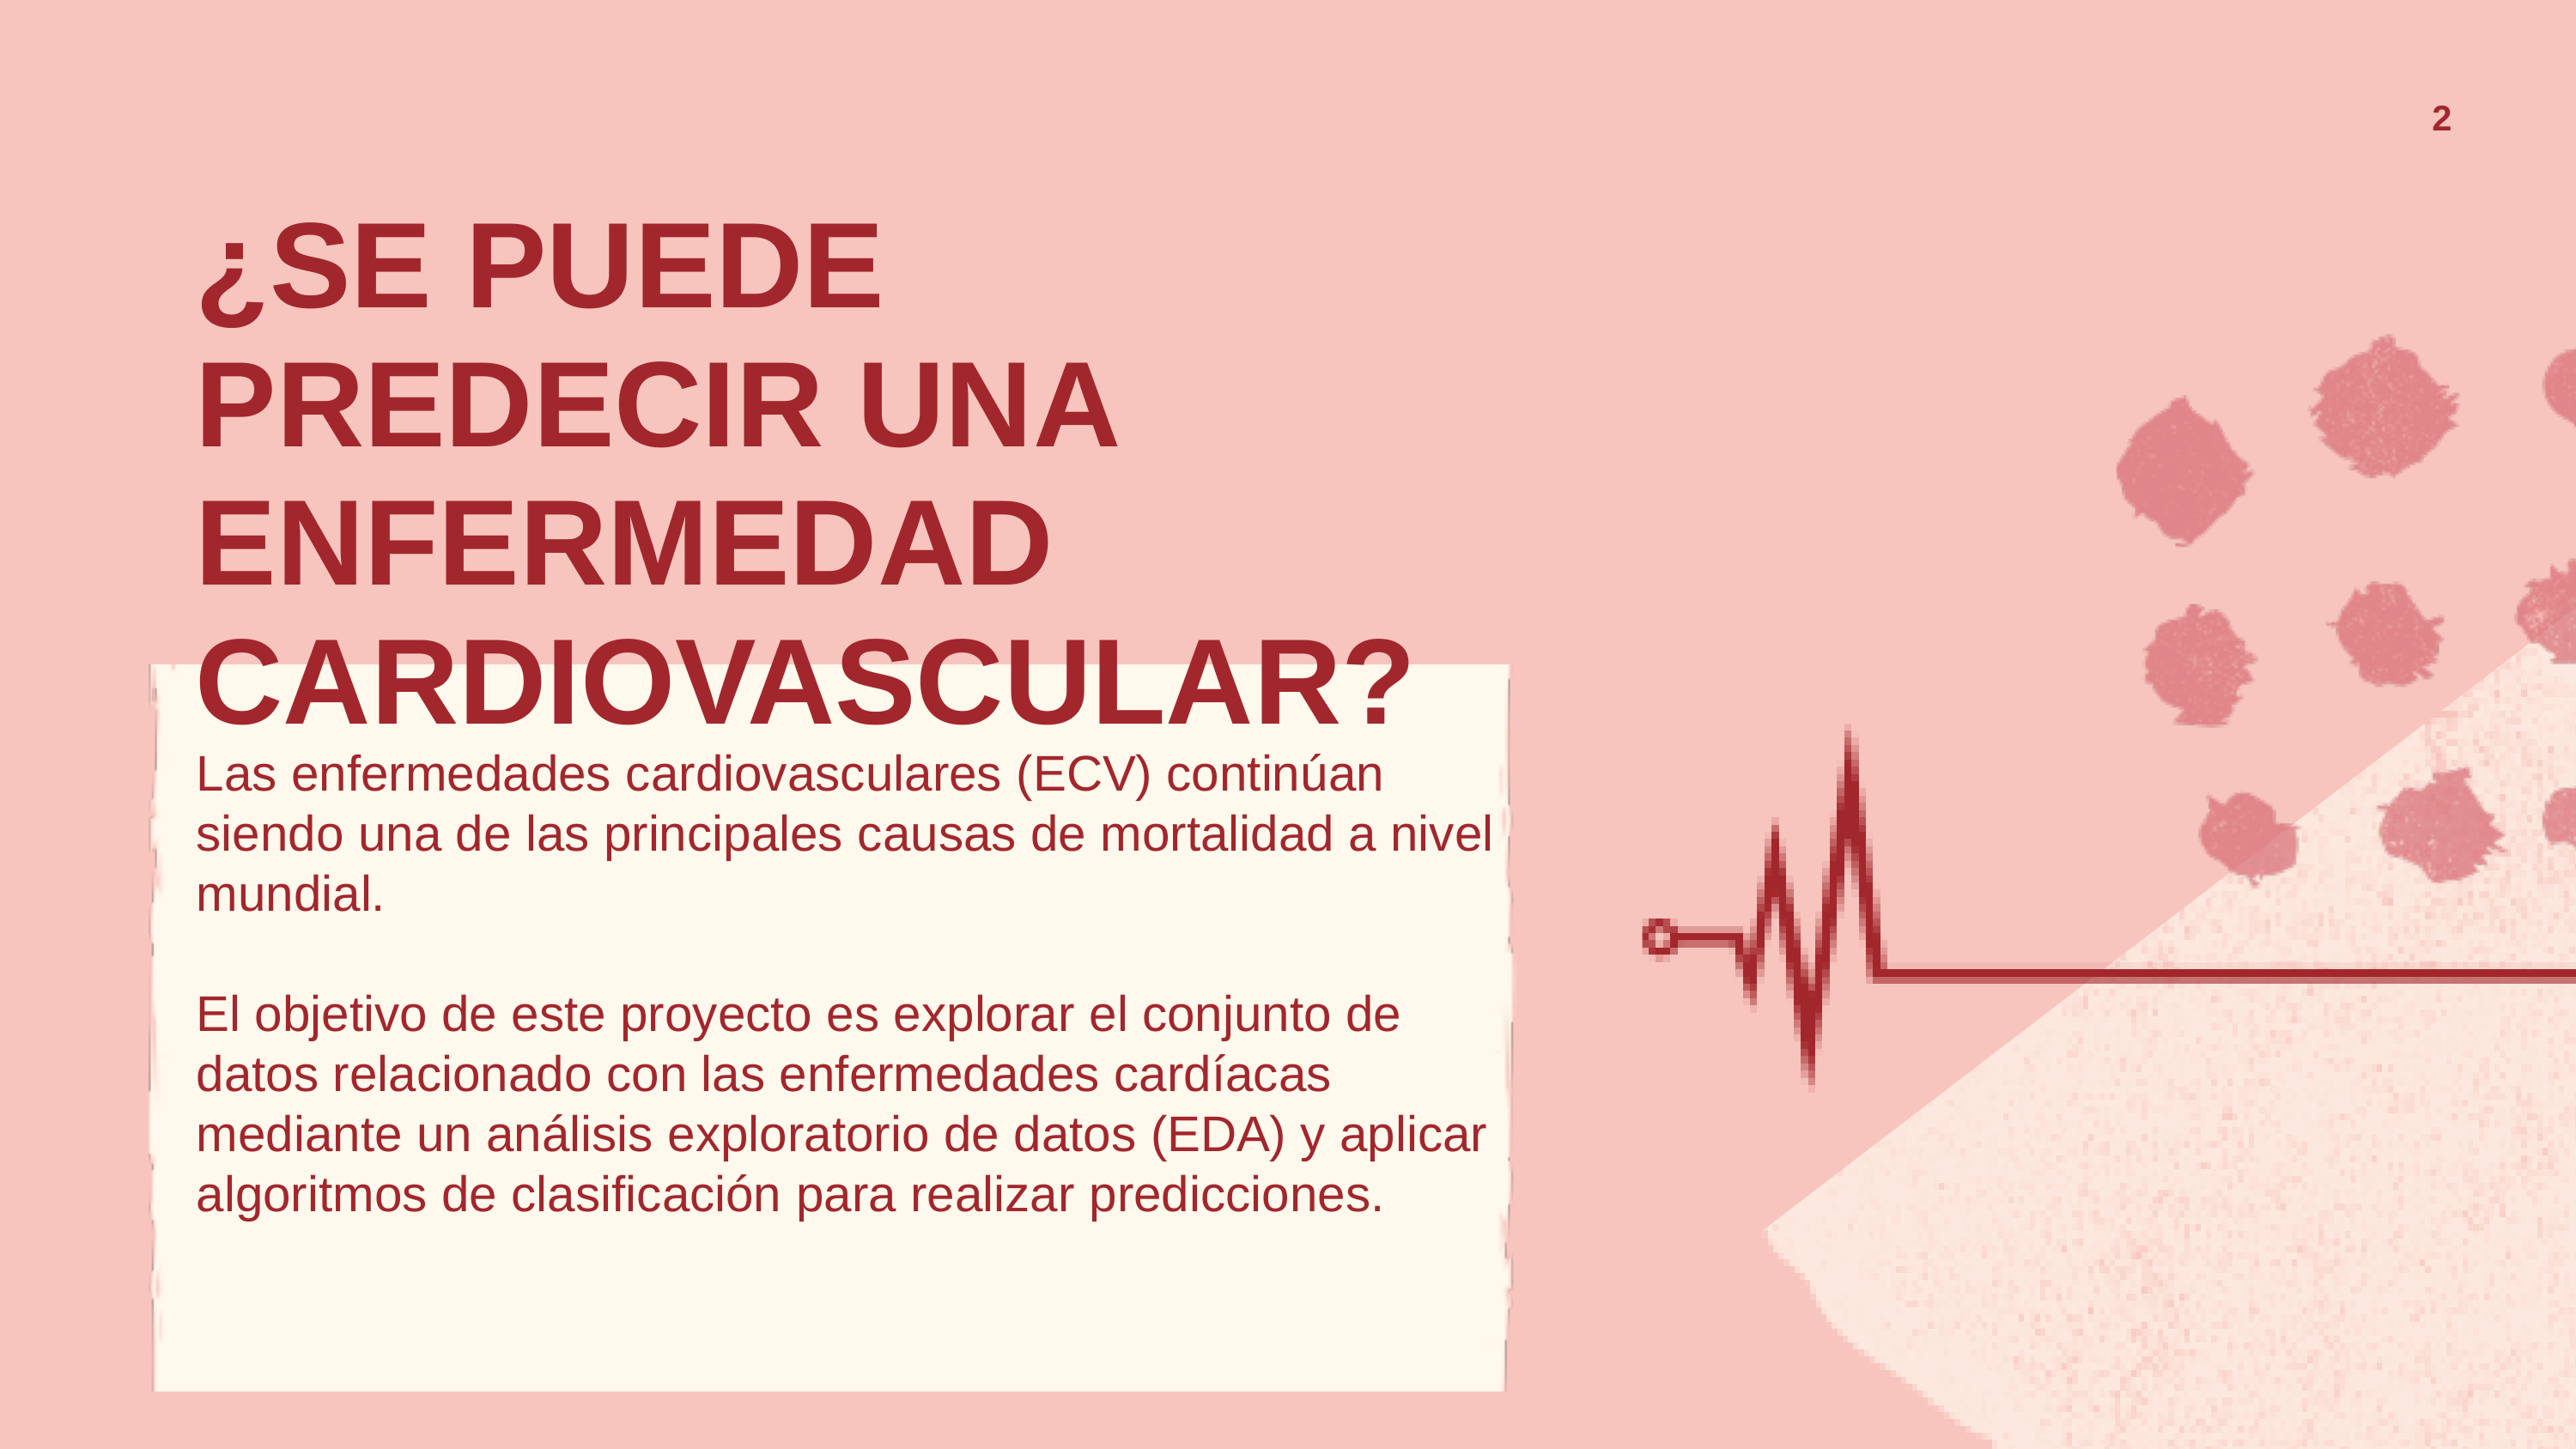

2
¿SE PUEDE PREDECIR UNA ENFERMEDAD CARDIOVASCULAR?

​Las enfermedades cardiovasculares (ECV) continúan siendo una de las principales causas de mortalidad a nivel mundial.

El objetivo de este proyecto es explorar el conjunto de datos relacionado con las enfermedades cardíacas mediante un análisis exploratorio de datos (EDA) y aplicar algoritmos de clasificación para realizar predicciones.